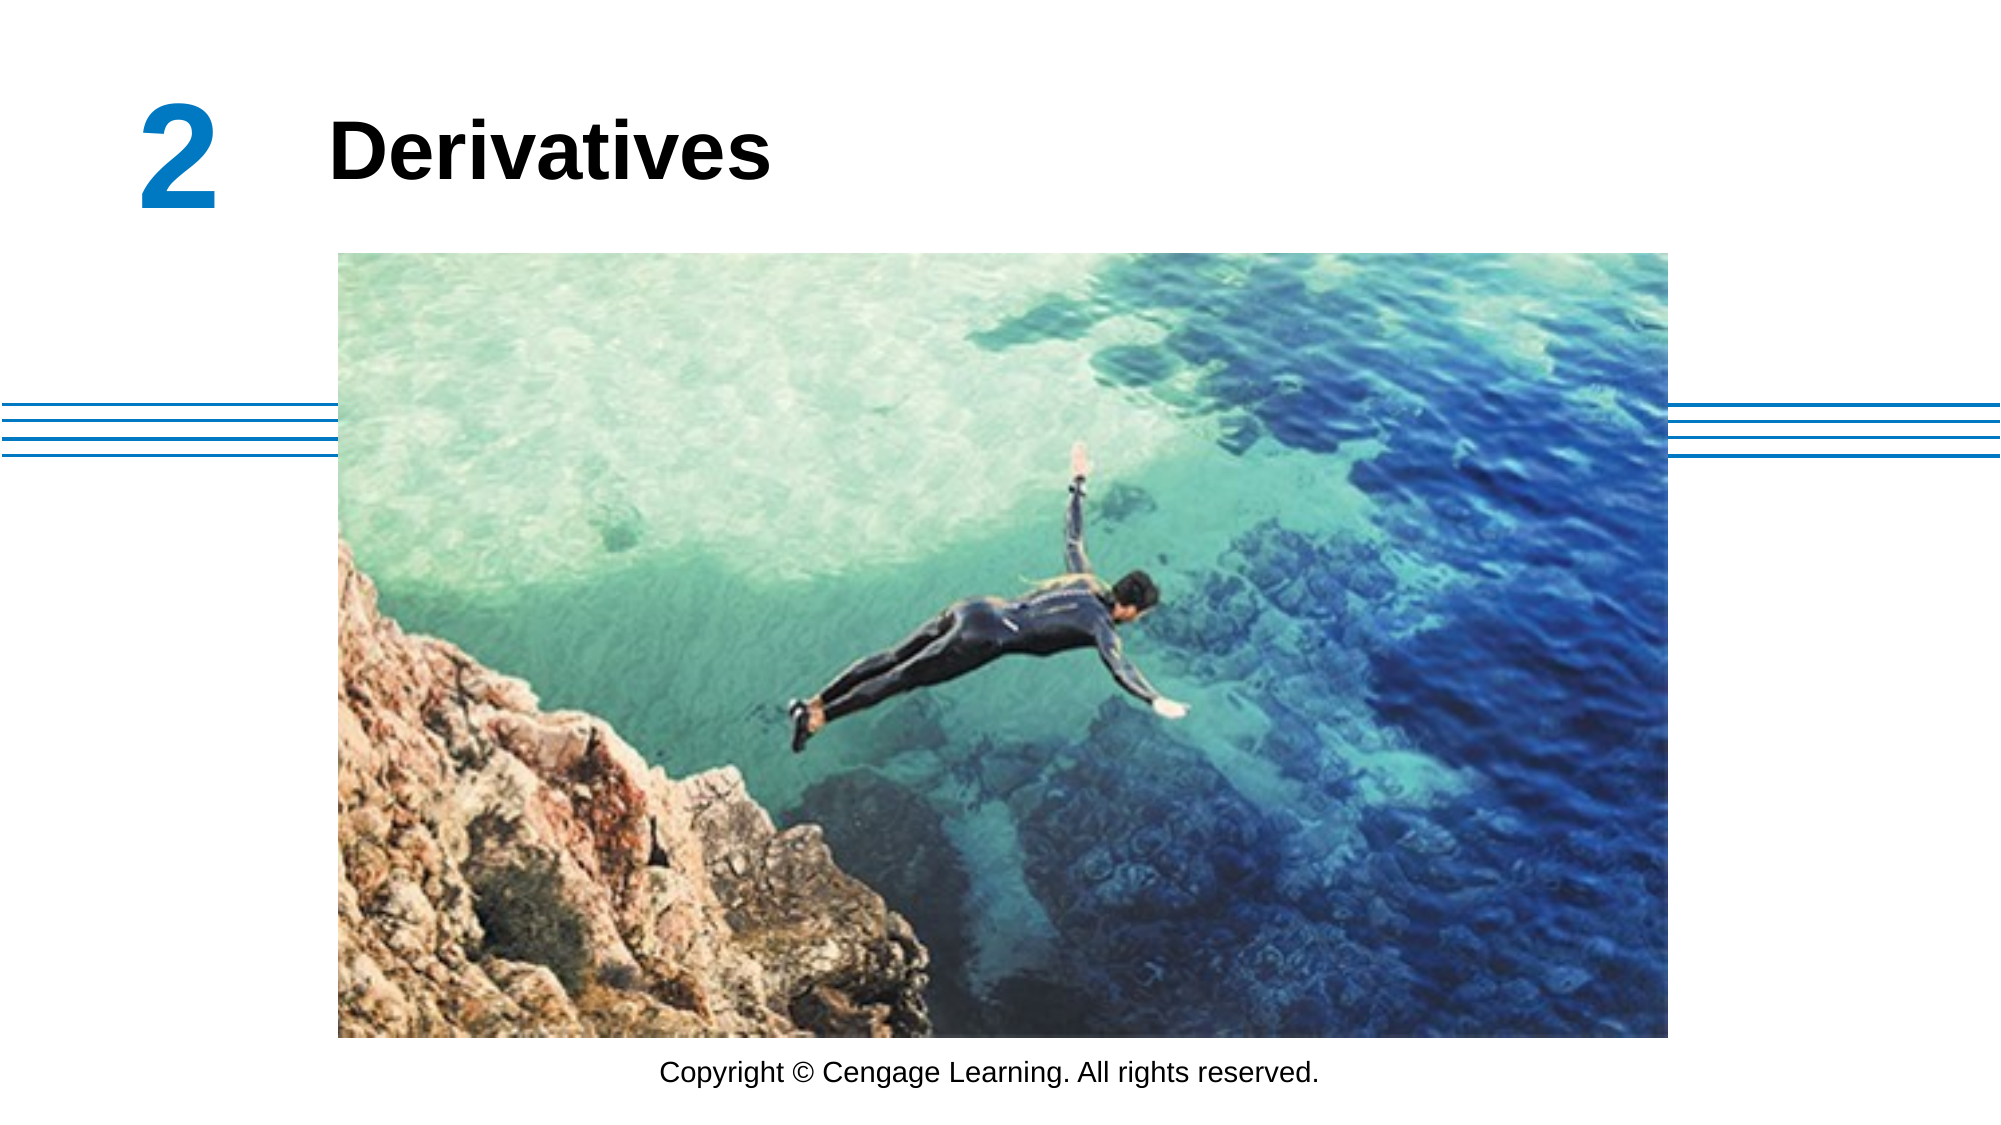

# 2
Derivatives
Copyright © Cengage Learning. All rights reserved.